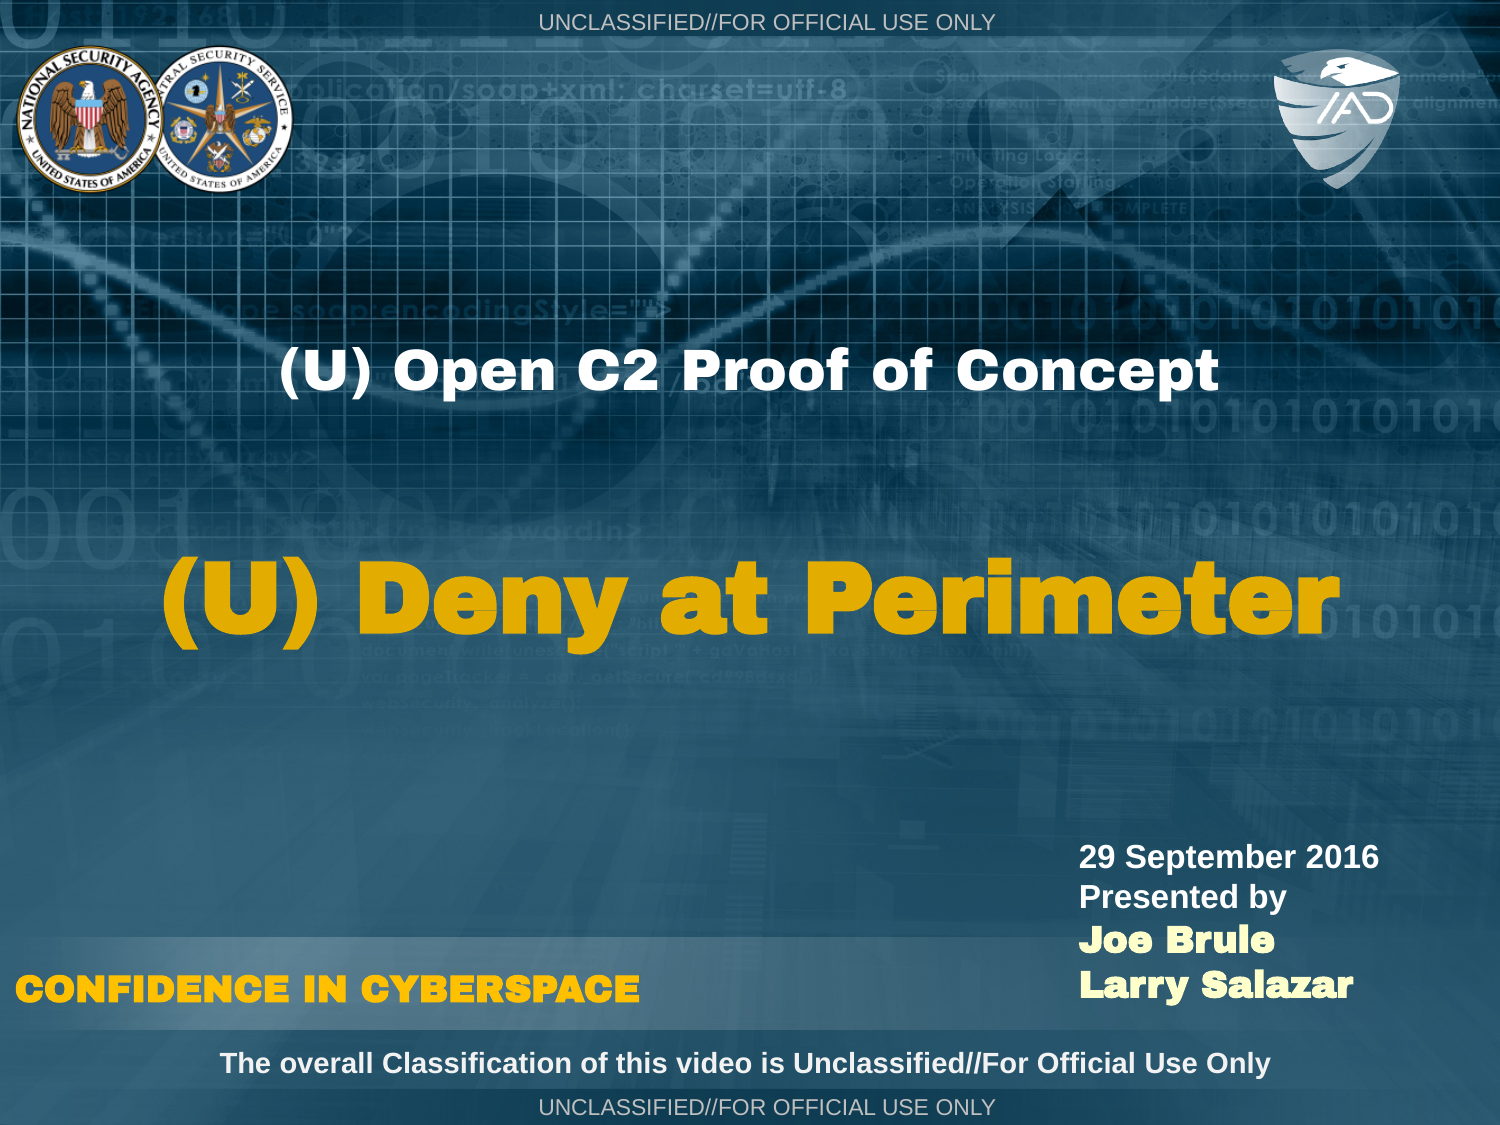

(U) Open C2 Proof of Concept
# (U) Deny at Perimeter
29 September 2016
Presented by
Joe Brule
Larry Salazar
The overall Classification of this video is Unclassified//For Official Use Only